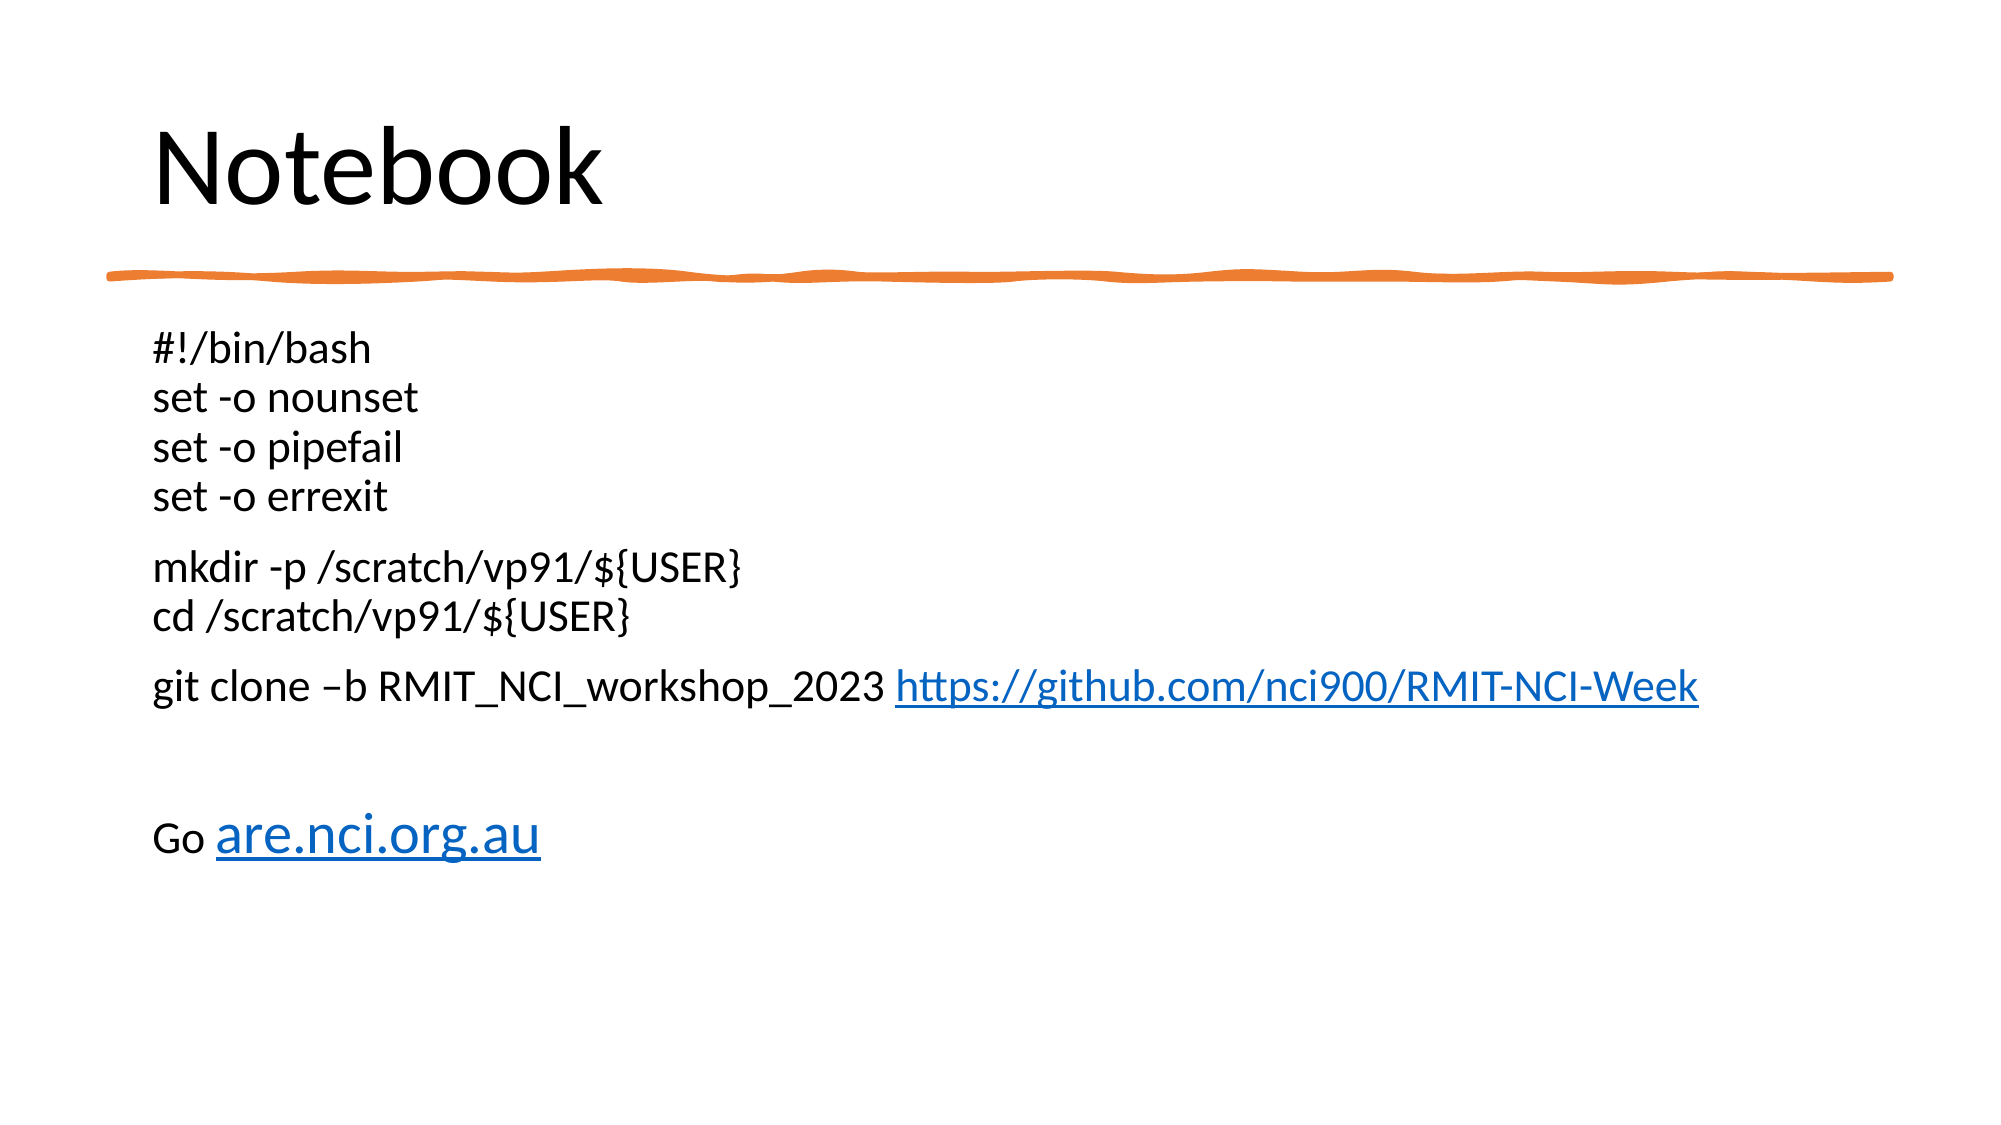

# Notebook

#!/bin/bash
set -o nounset
set -o pipefail
set -o errexit
mkdir -p /scratch/vp91/${USER}
cd /scratch/vp91/${USER}
git clone –b RMIT_NCI_workshop_2023 https://github.com/nci900/RMIT-NCI-Week

Go are.nci.org.au
41